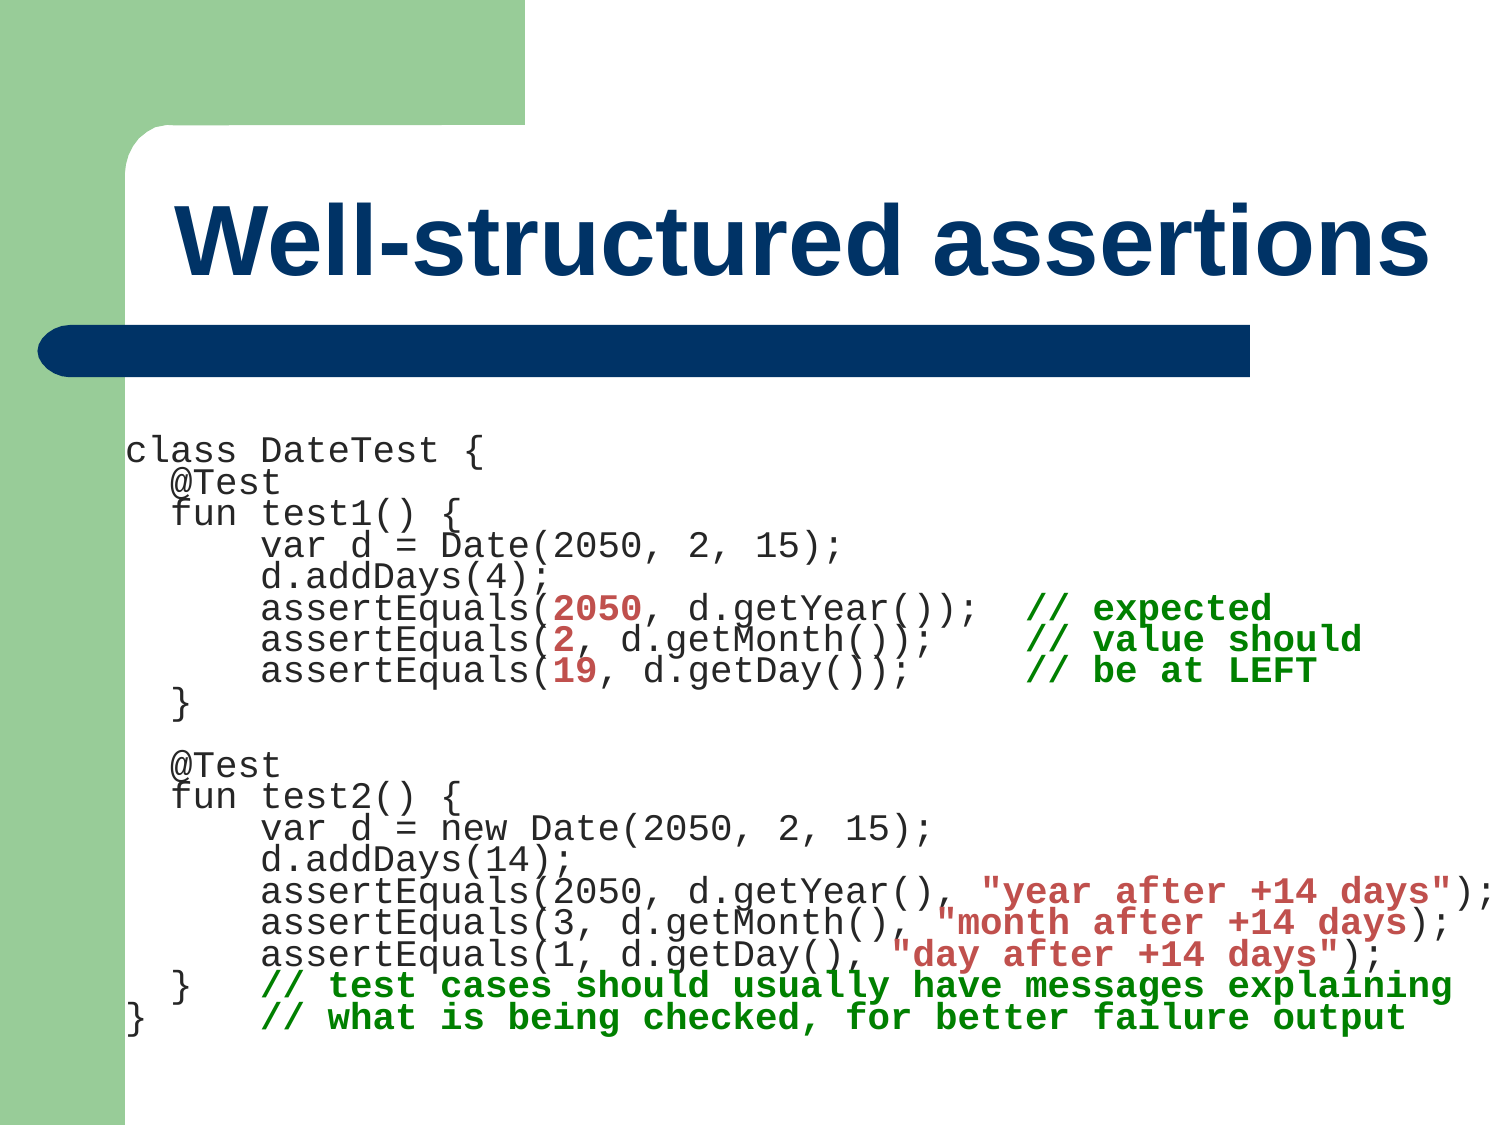

# Well-structured assertions
class DateTest {
  @Test
  fun test1() {
      var d = Date(2050, 2, 15);
      d.addDays(4);
      assertEquals(2050, d.getYear());  // expected
      assertEquals(2, d.getMonth());    // value should
      assertEquals(19, d.getDay());     // be at LEFT
  }

  @Test
  fun test2() {
      var d = new Date(2050, 2, 15);
      d.addDays(14);
      assertEquals(2050, d.getYear(), "year after +14 days");
      assertEquals(3, d.getMonth(), "month after +14 days);
      assertEquals(1, d.getDay(), "day after +14 days");
  }   // test cases should usually have messages explaining
}     // what is being checked, for better failure output